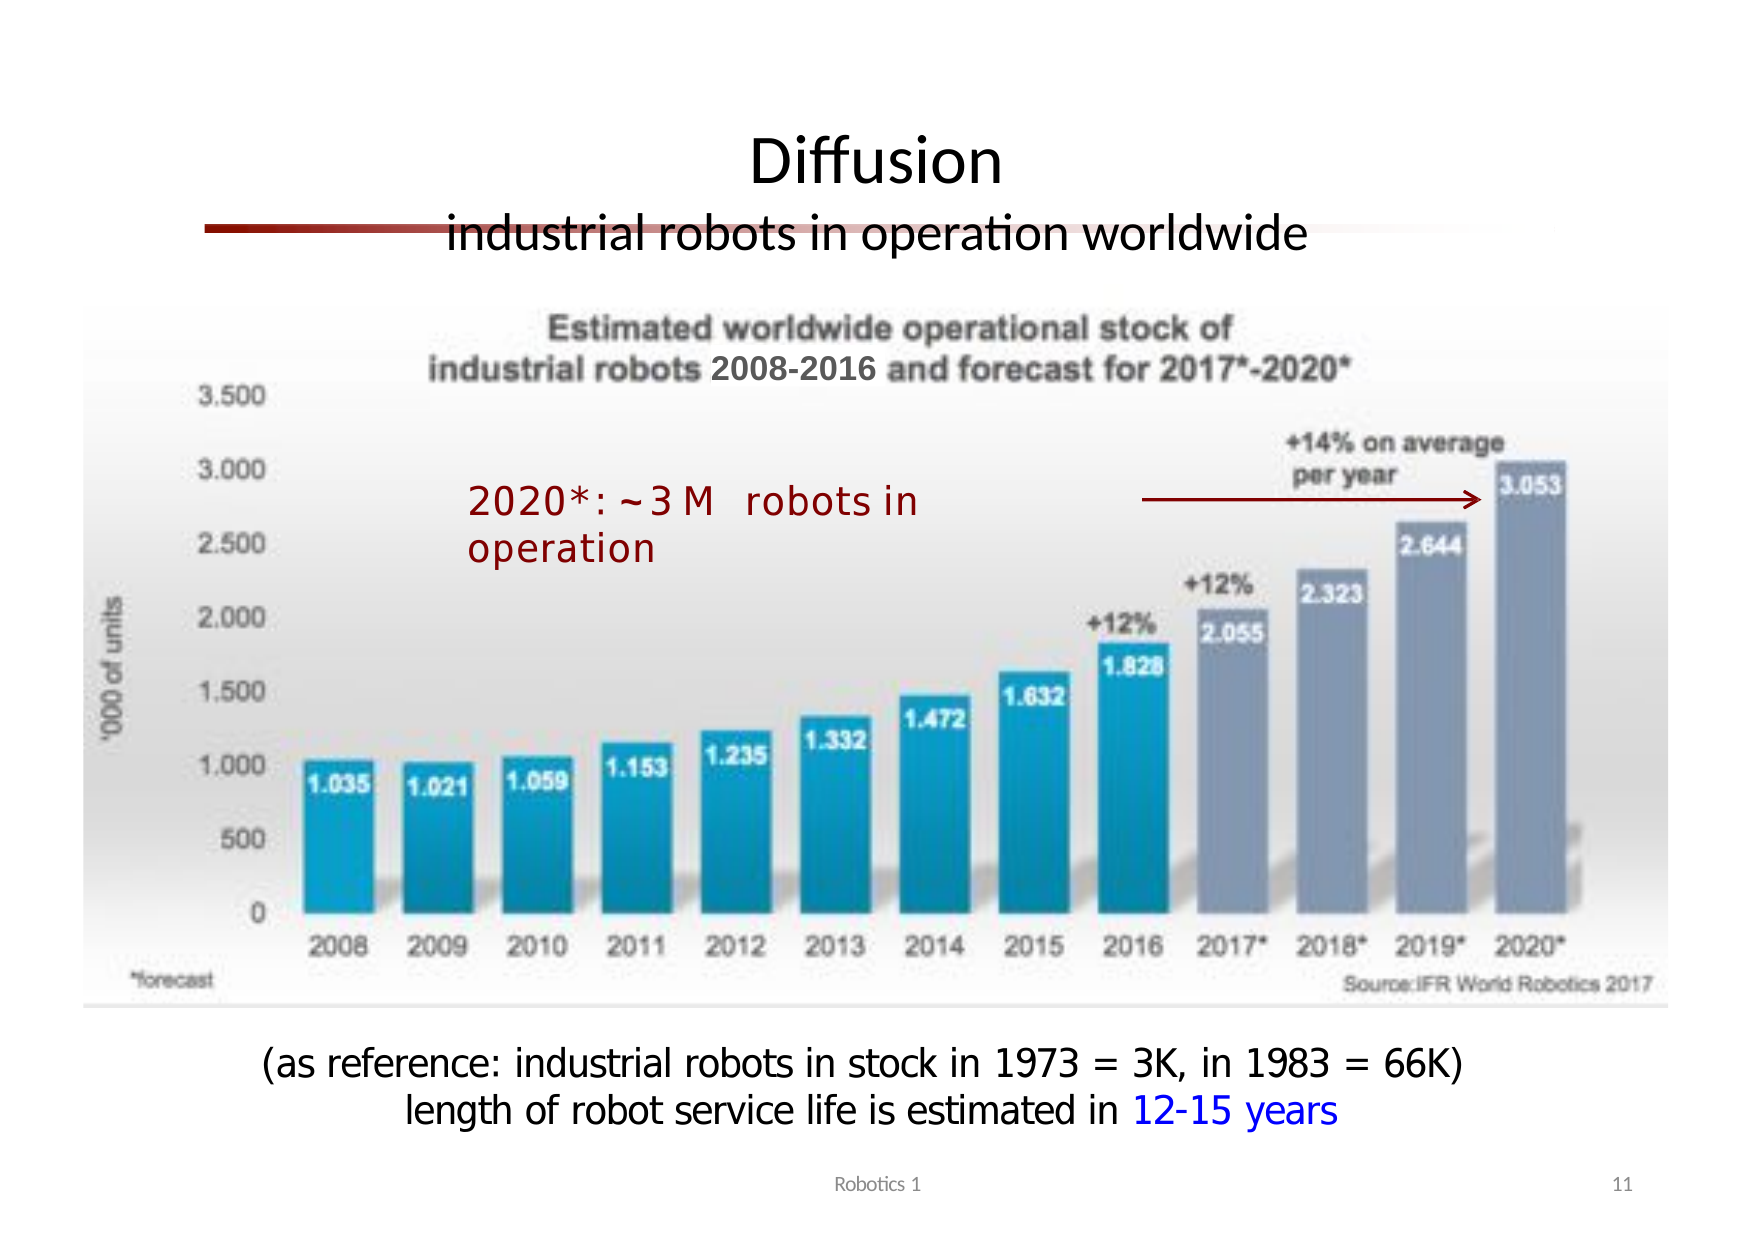

# Diffusion
industrial robots in operation worldwide

2008-2016
2020*: ~3M robots in operation

(as reference: industrial robots in stock in 1973 = 3K, in 1983 = 66K)  length of robot service life is estimated in 12-15 years
Robotics 1
11